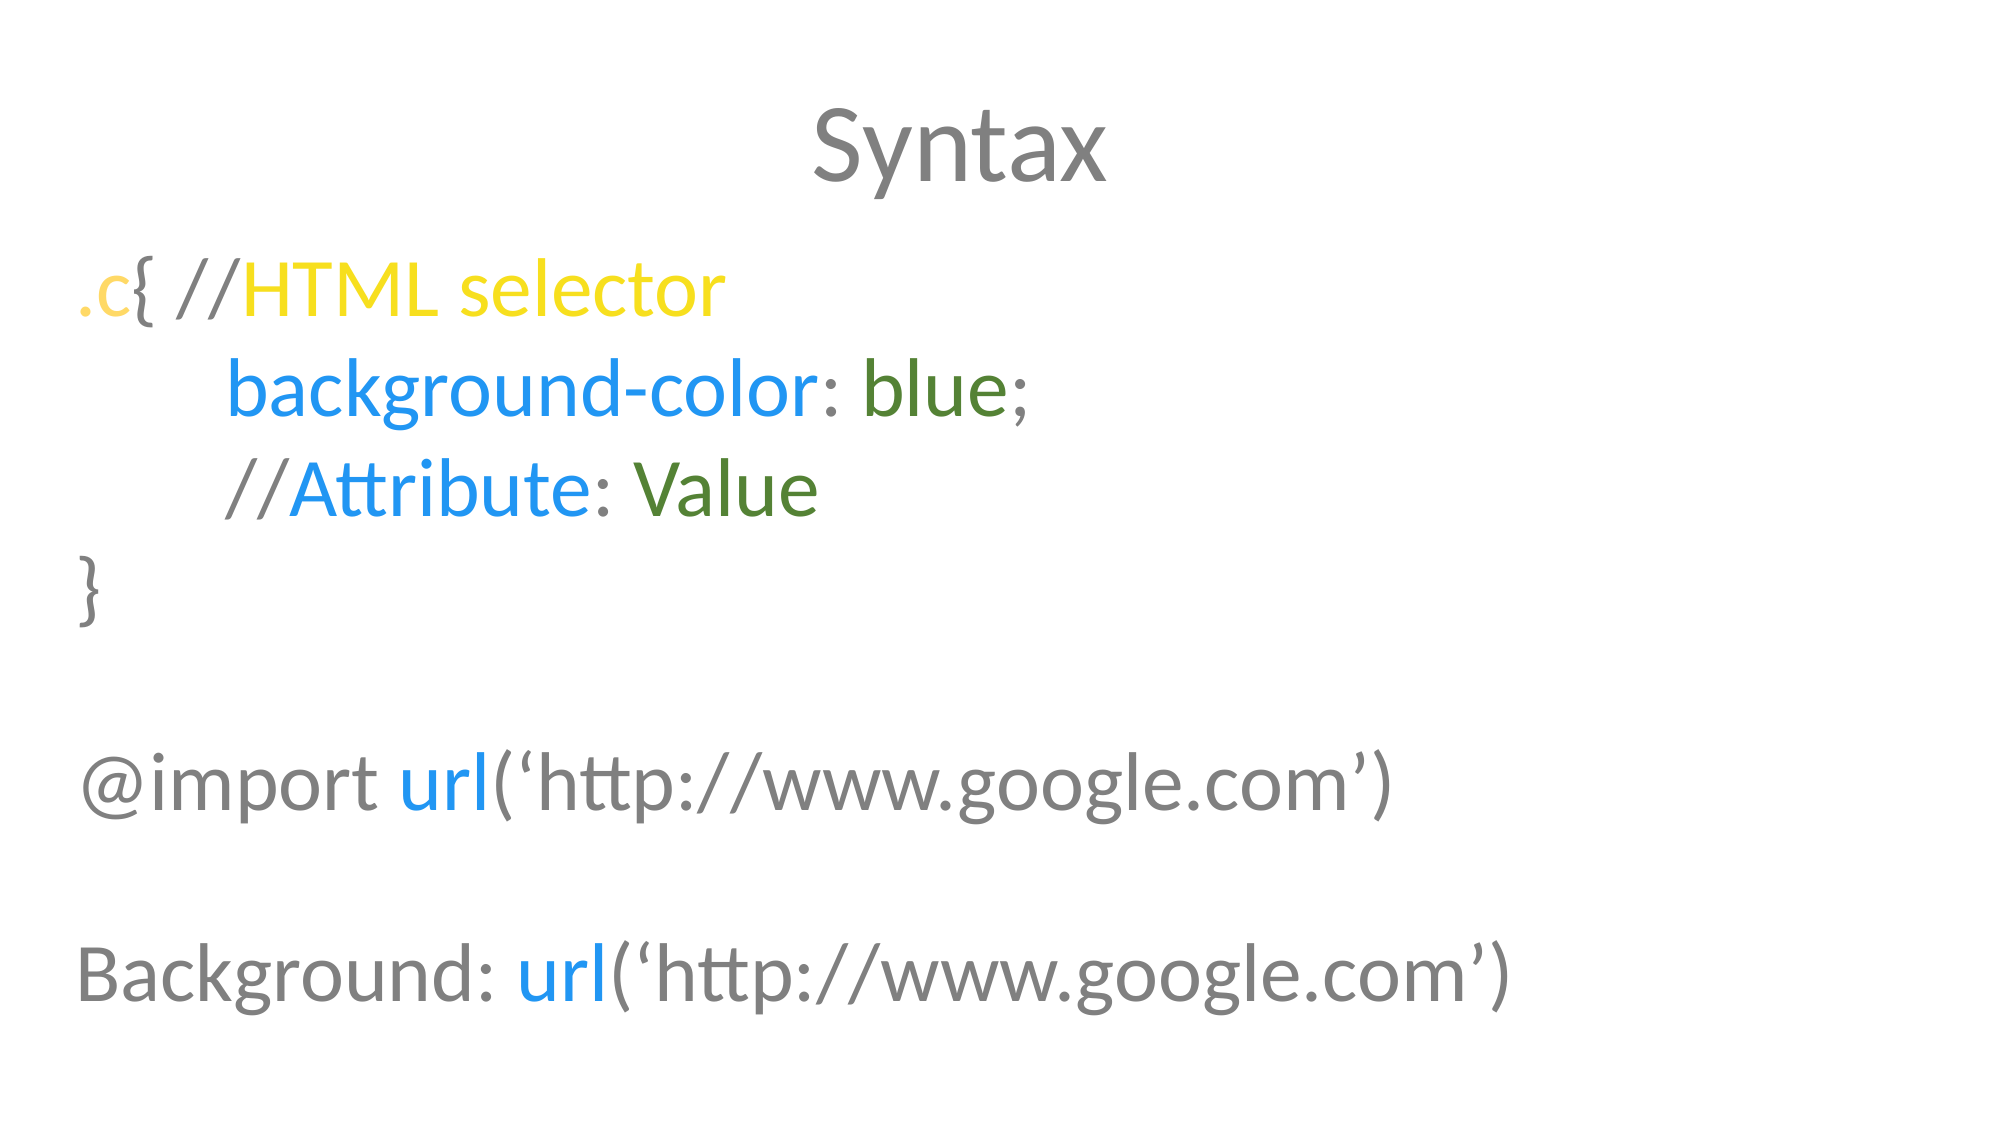

Syntax
.c{ //HTML selector
	background-color: blue;
	//Attribute: Value
}
@import url(‘http://www.google.com’)
Background: url(‘http://www.google.com’)